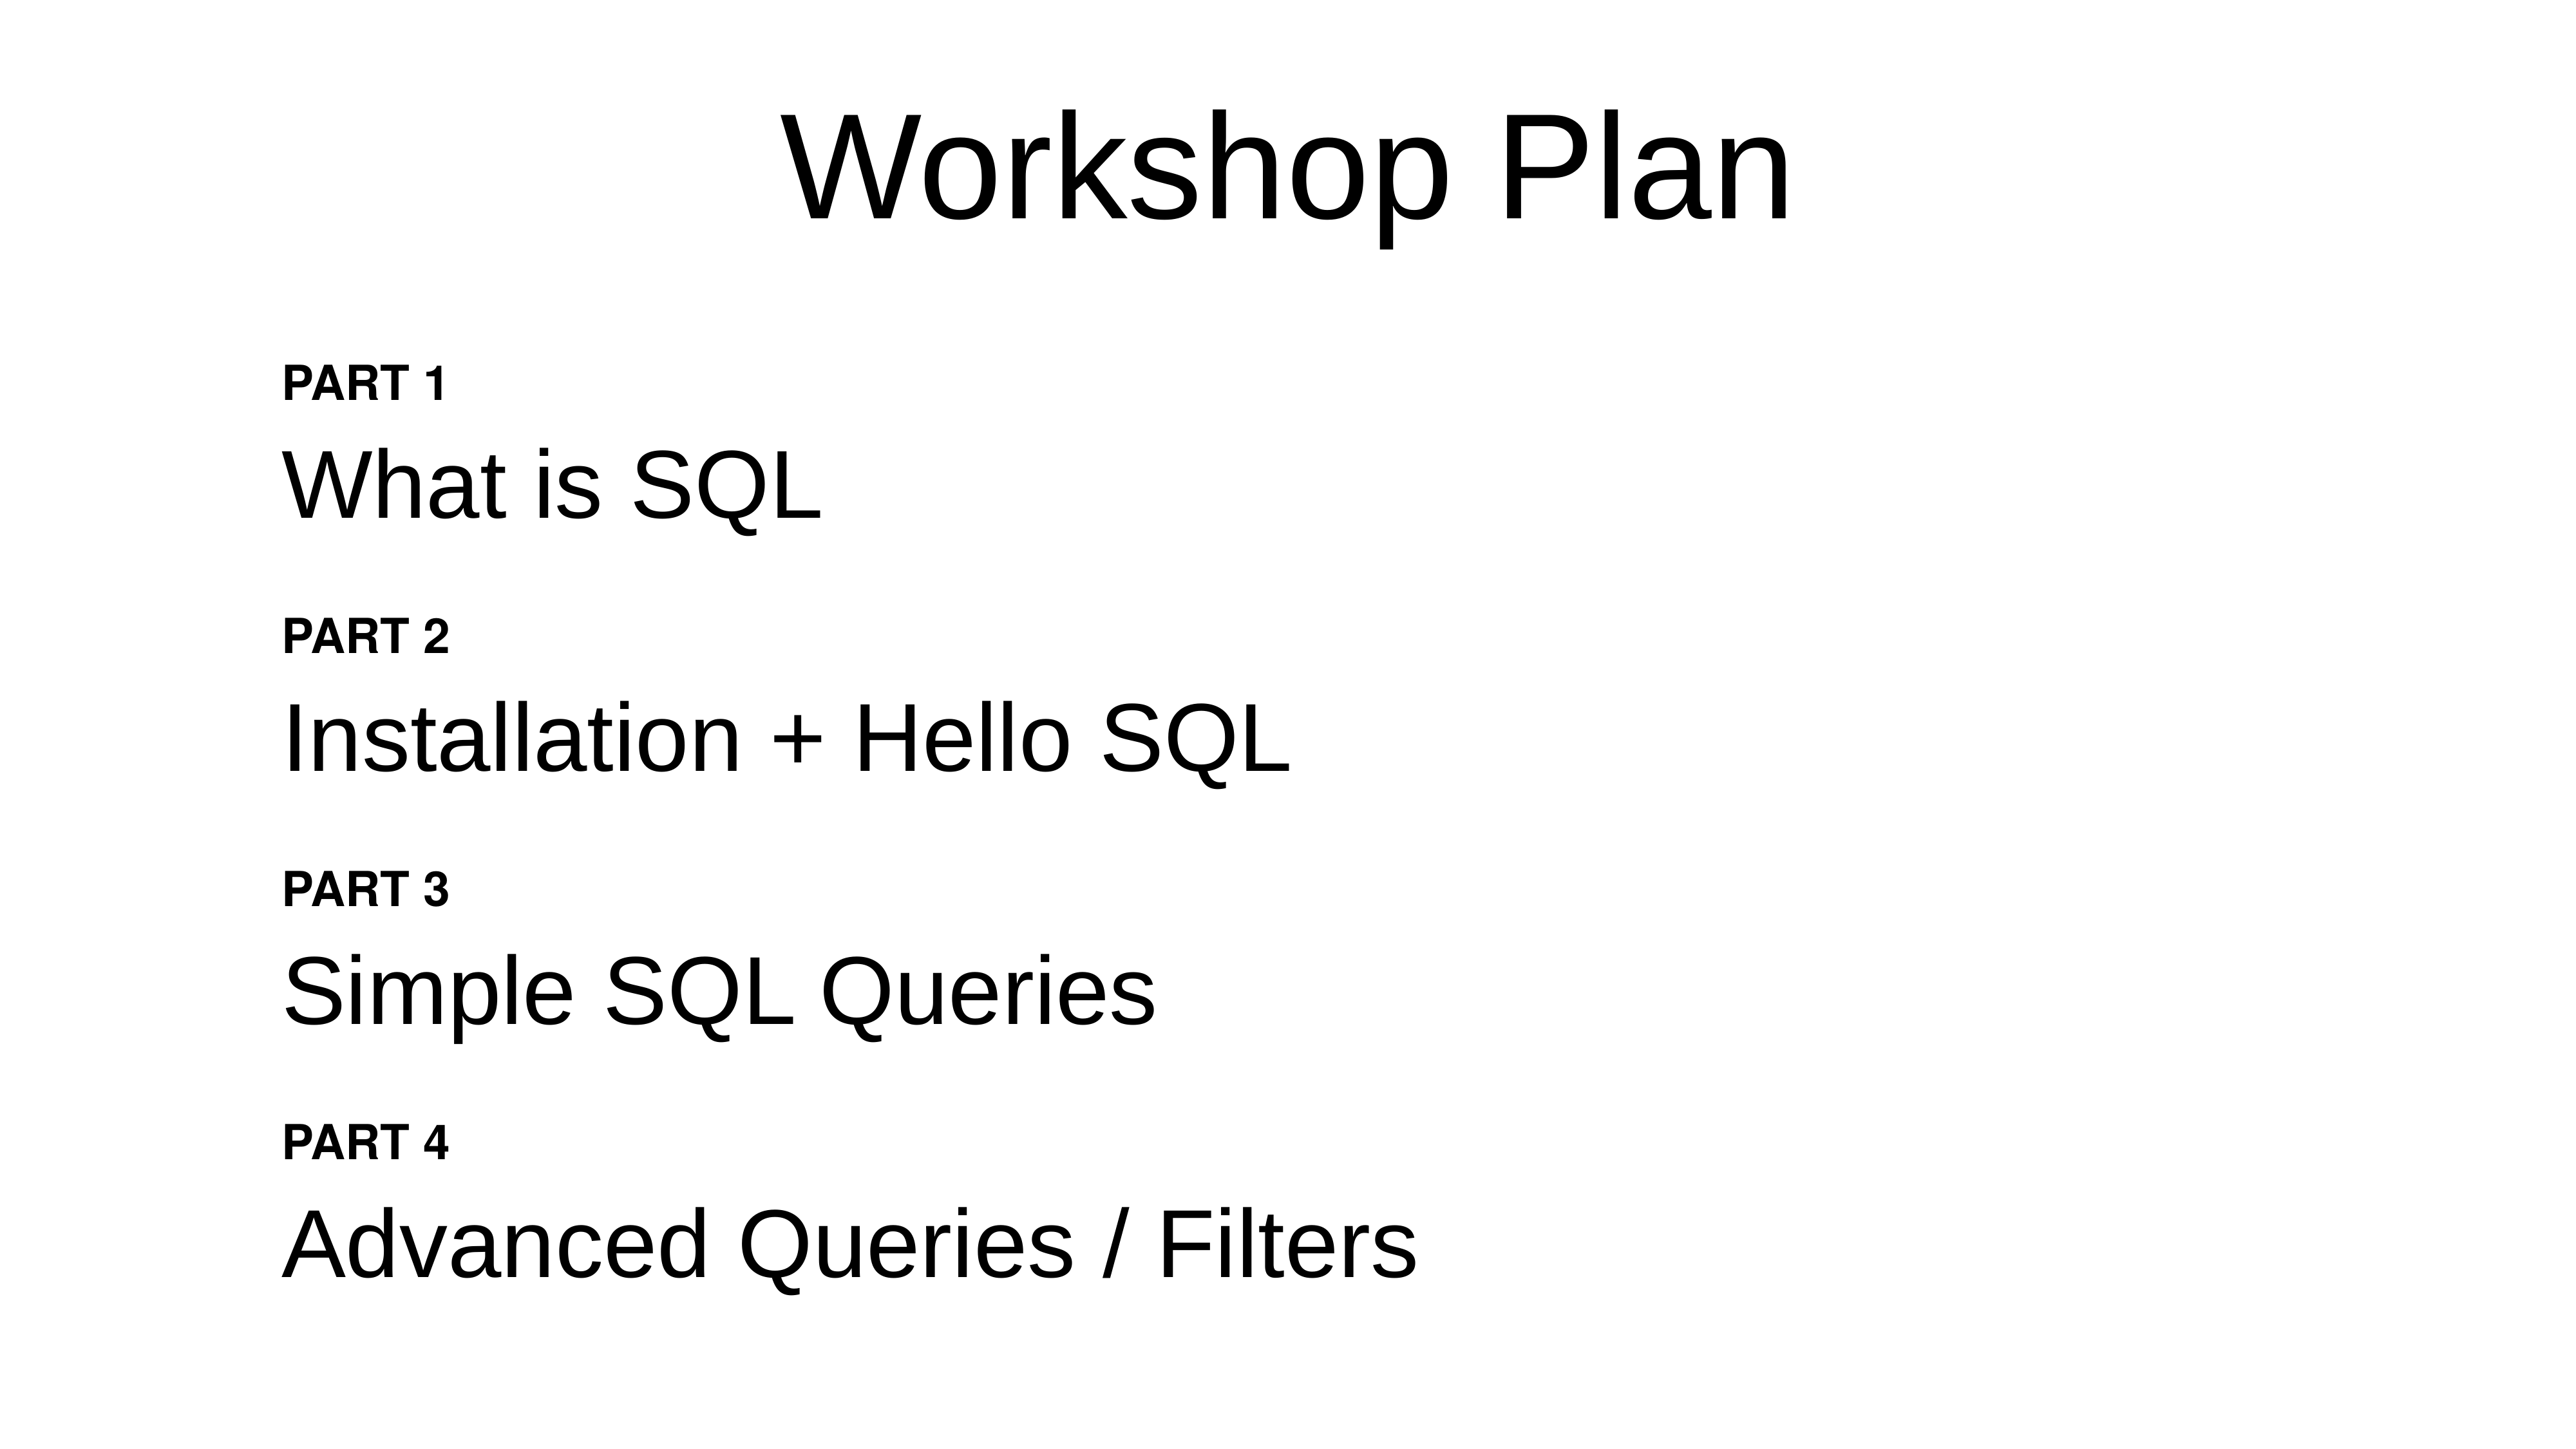

# Workshop Plan
PART 1
What is SQL
PART 2
Installation + Hello SQL
PART 3
Simple SQL Queries
PART 4
Advanced Queries / Filters